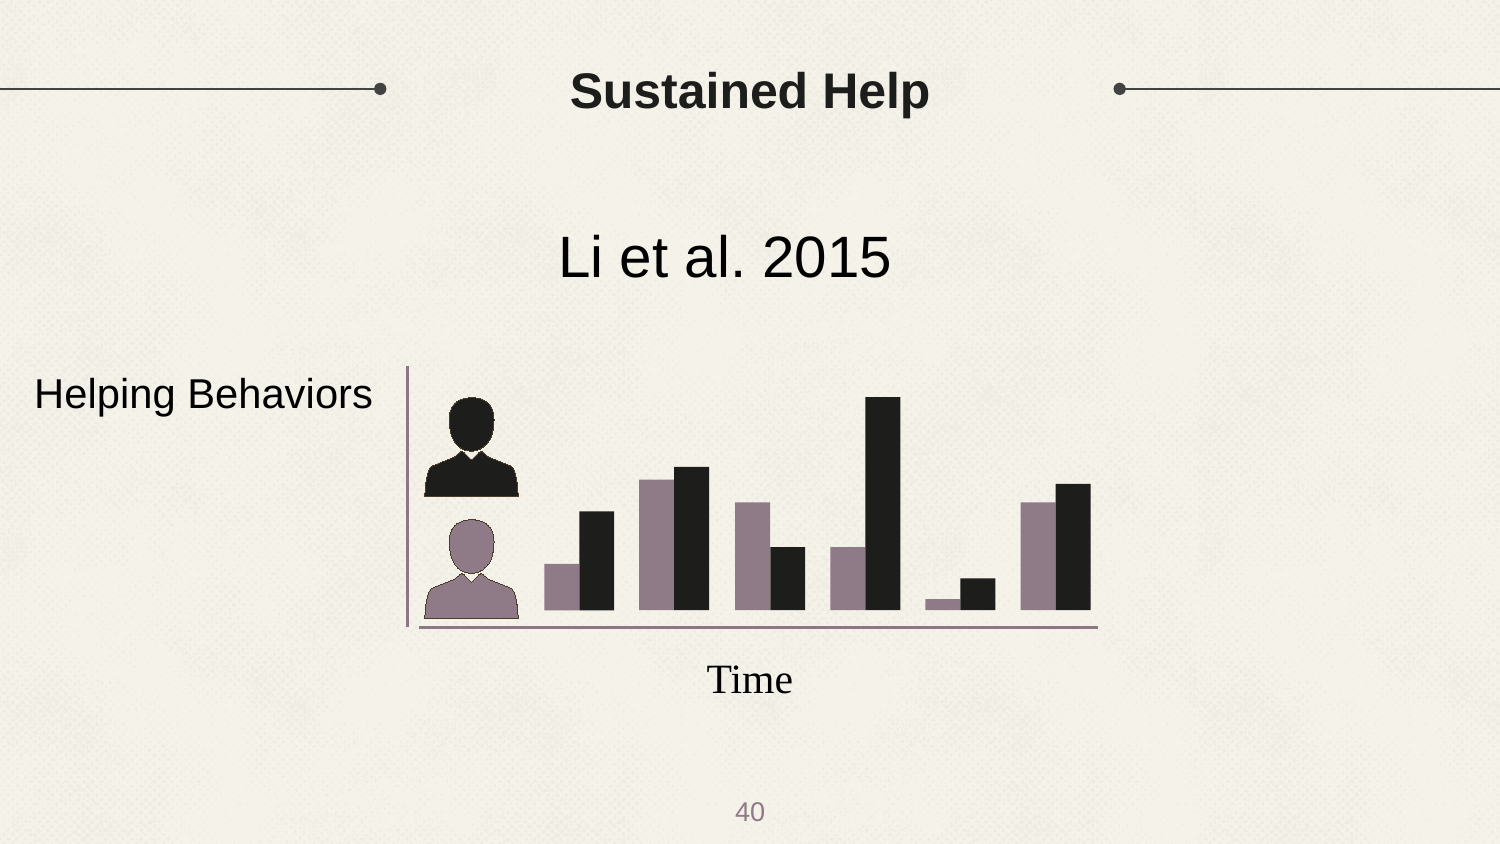

# Sustained Help
Li et al. 2015
Helping Behaviors

Time
40